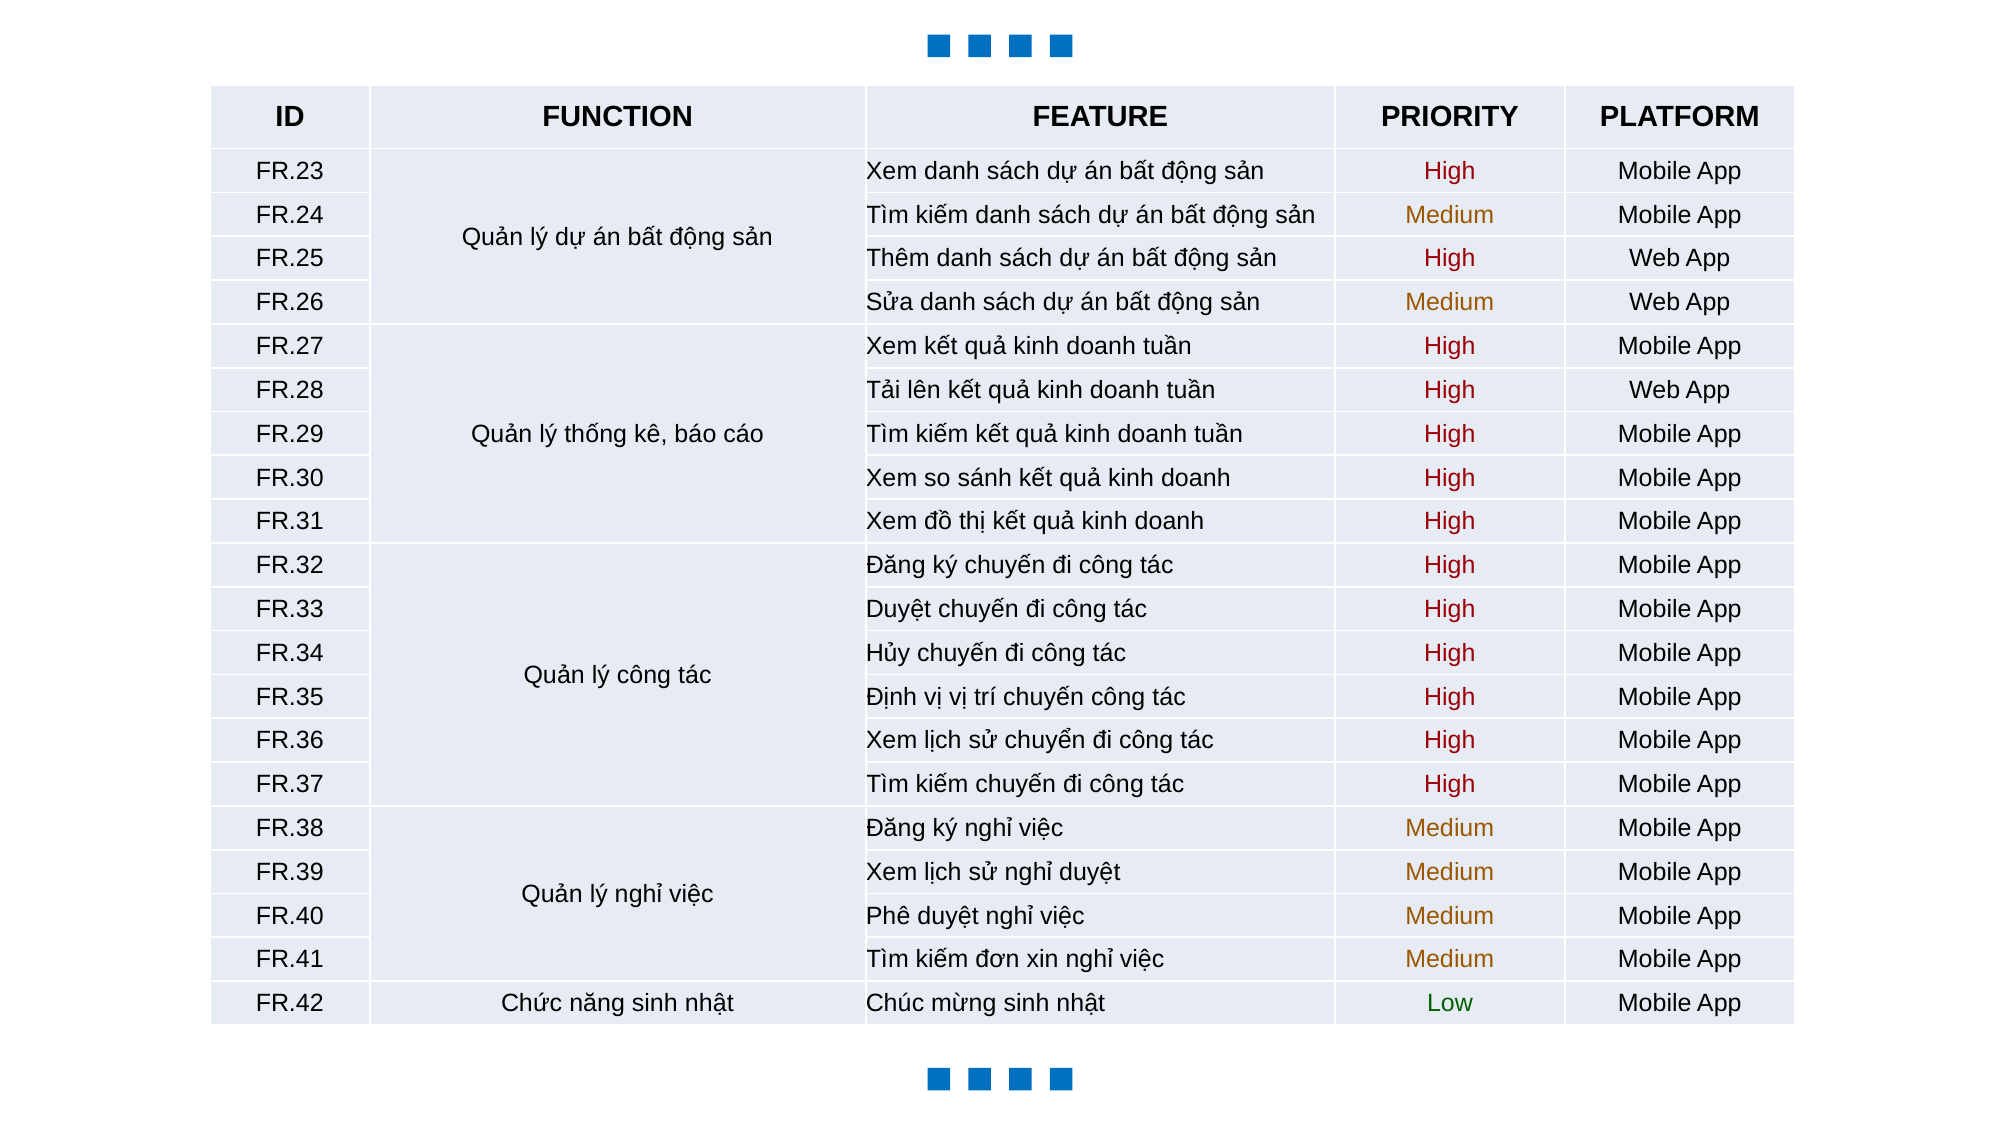

| ID | FUNCTION | FEATURE | PRIORITY | PLATFORM |
| --- | --- | --- | --- | --- |
| FR.23 | Quản lý dự án bất động sản | Xem danh sách dự án bất động sản | High | Mobile App |
| FR.24 |  | Tìm kiếm danh sách dự án bất động sản | Medium | Mobile App |
| FR.25 |  | Thêm danh sách dự án bất động sản | High | Web App |
| FR.26 |  | Sửa danh sách dự án bất động sản | Medium | Web App |
| FR.27 | Quản lý thống kê, báo cáo | Xem kết quả kinh doanh tuần | High | Mobile App |
| FR.28 |  | Tải lên kết quả kinh doanh tuần | High | Web App |
| FR.29 |  | Tìm kiếm kết quả kinh doanh tuần | High | Mobile App |
| FR.30 |  | Xem so sánh kết quả kinh doanh | High | Mobile App |
| FR.31 |  | Xem đồ thị kết quả kinh doanh | High | Mobile App |
| FR.32 | Quản lý công tác | Đăng ký chuyến đi công tác | High | Mobile App |
| FR.33 |  | Duyệt chuyến đi công tác | High | Mobile App |
| FR.34 |  | Hủy chuyến đi công tác | High | Mobile App |
| FR.35 |  | Định vị vị trí chuyến công tác | High | Mobile App |
| FR.36 |  | Xem lịch sử chuyển đi công tác | High | Mobile App |
| FR.37 |  | Tìm kiếm chuyến đi công tác | High | Mobile App |
| FR.38 | Quản lý nghỉ việc | Đăng ký nghỉ việc | Medium | Mobile App |
| FR.39 |  | Xem lịch sử nghỉ duyệt | Medium | Mobile App |
| FR.40 |  | Phê duyệt nghỉ việc | Medium | Mobile App |
| FR.41 |  | Tìm kiếm đơn xin nghỉ việc | Medium | Mobile App |
| FR.42 | Chức năng sinh nhật | Chúc mừng sinh nhật | Low | Mobile App |